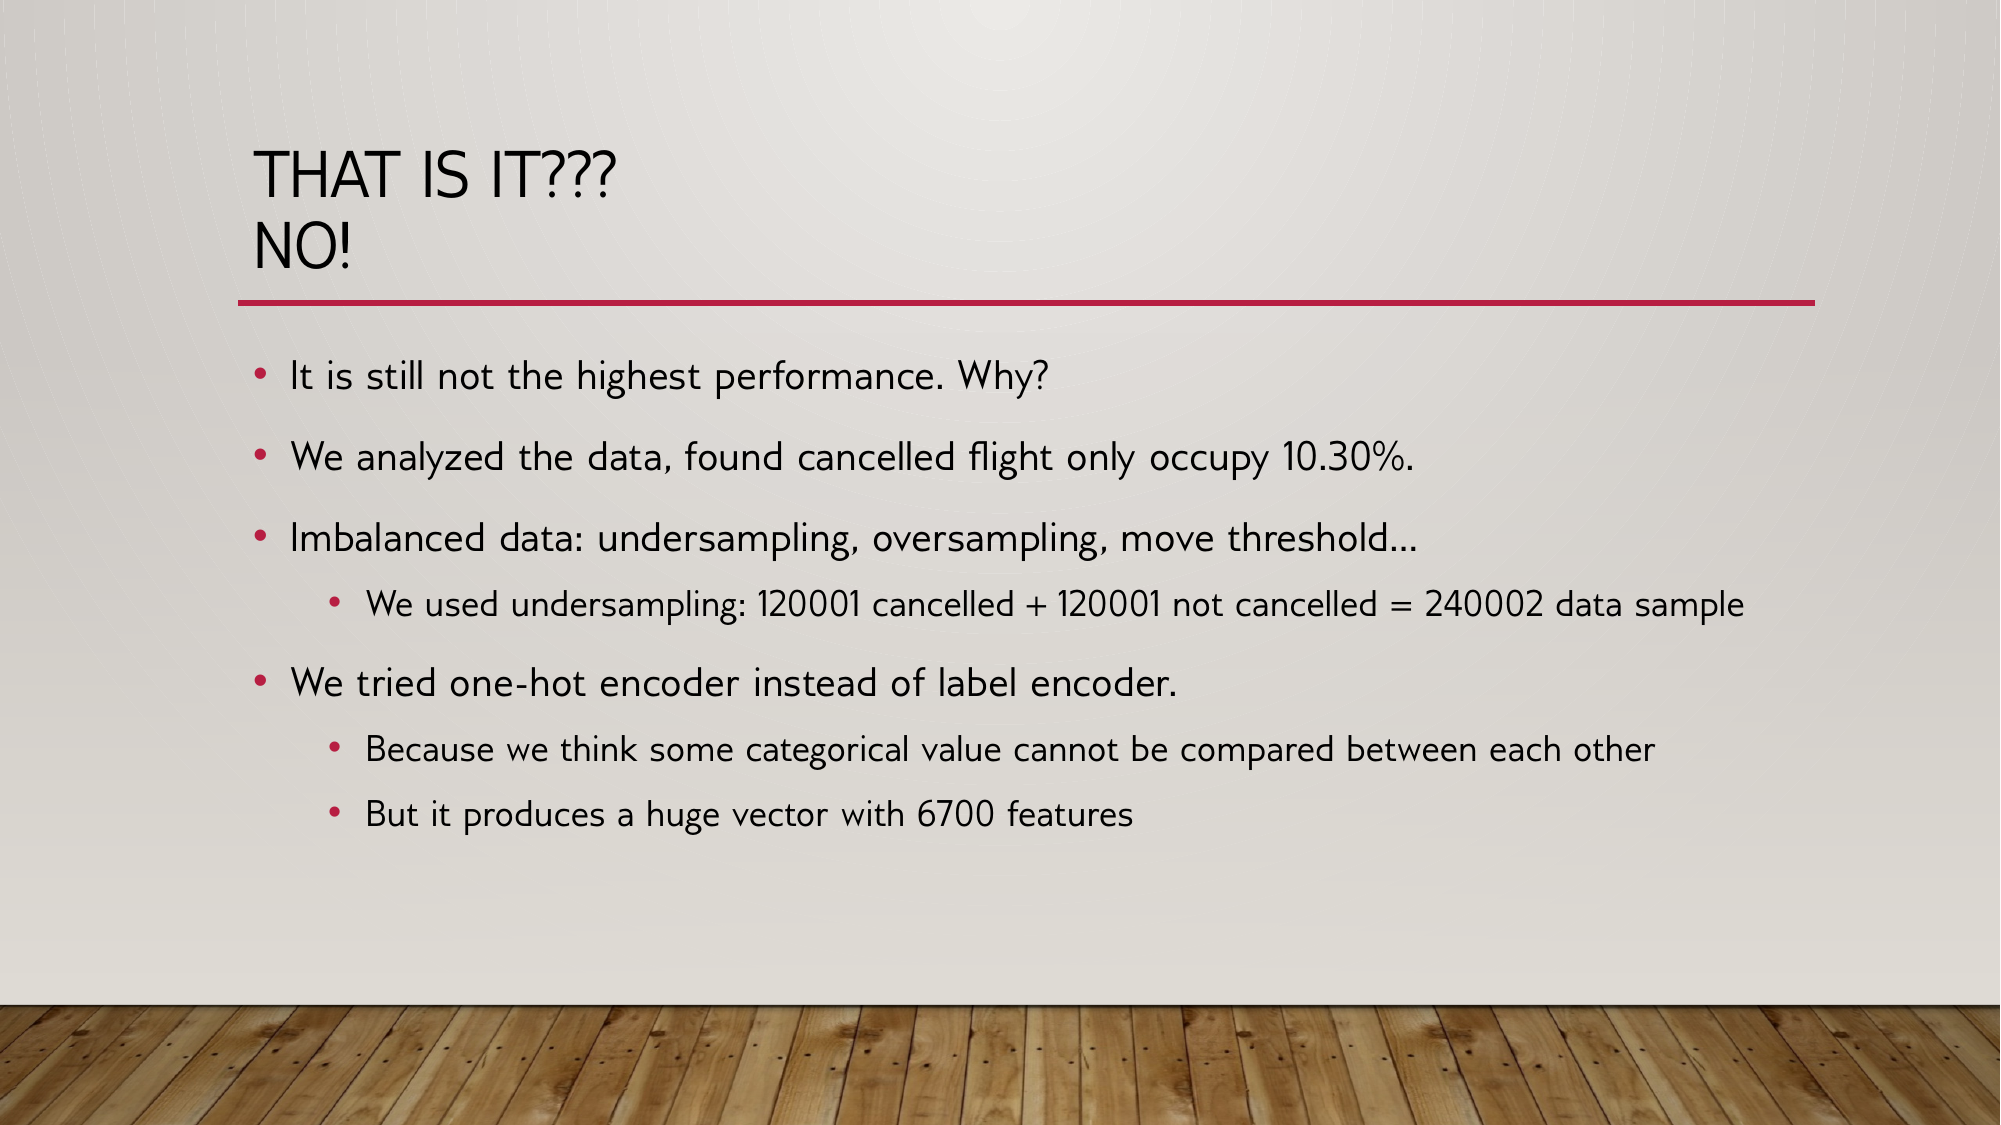

# That is it??? NO!
It is still not the highest performance. Why?
We analyzed the data, found cancelled flight only occupy 10.30%.
Imbalanced data: undersampling, oversampling, move threshold…
We used undersampling: 120001 cancelled + 120001 not cancelled = 240002 data sample
We tried one-hot encoder instead of label encoder.
Because we think some categorical value cannot be compared between each other
But it produces a huge vector with 6700 features